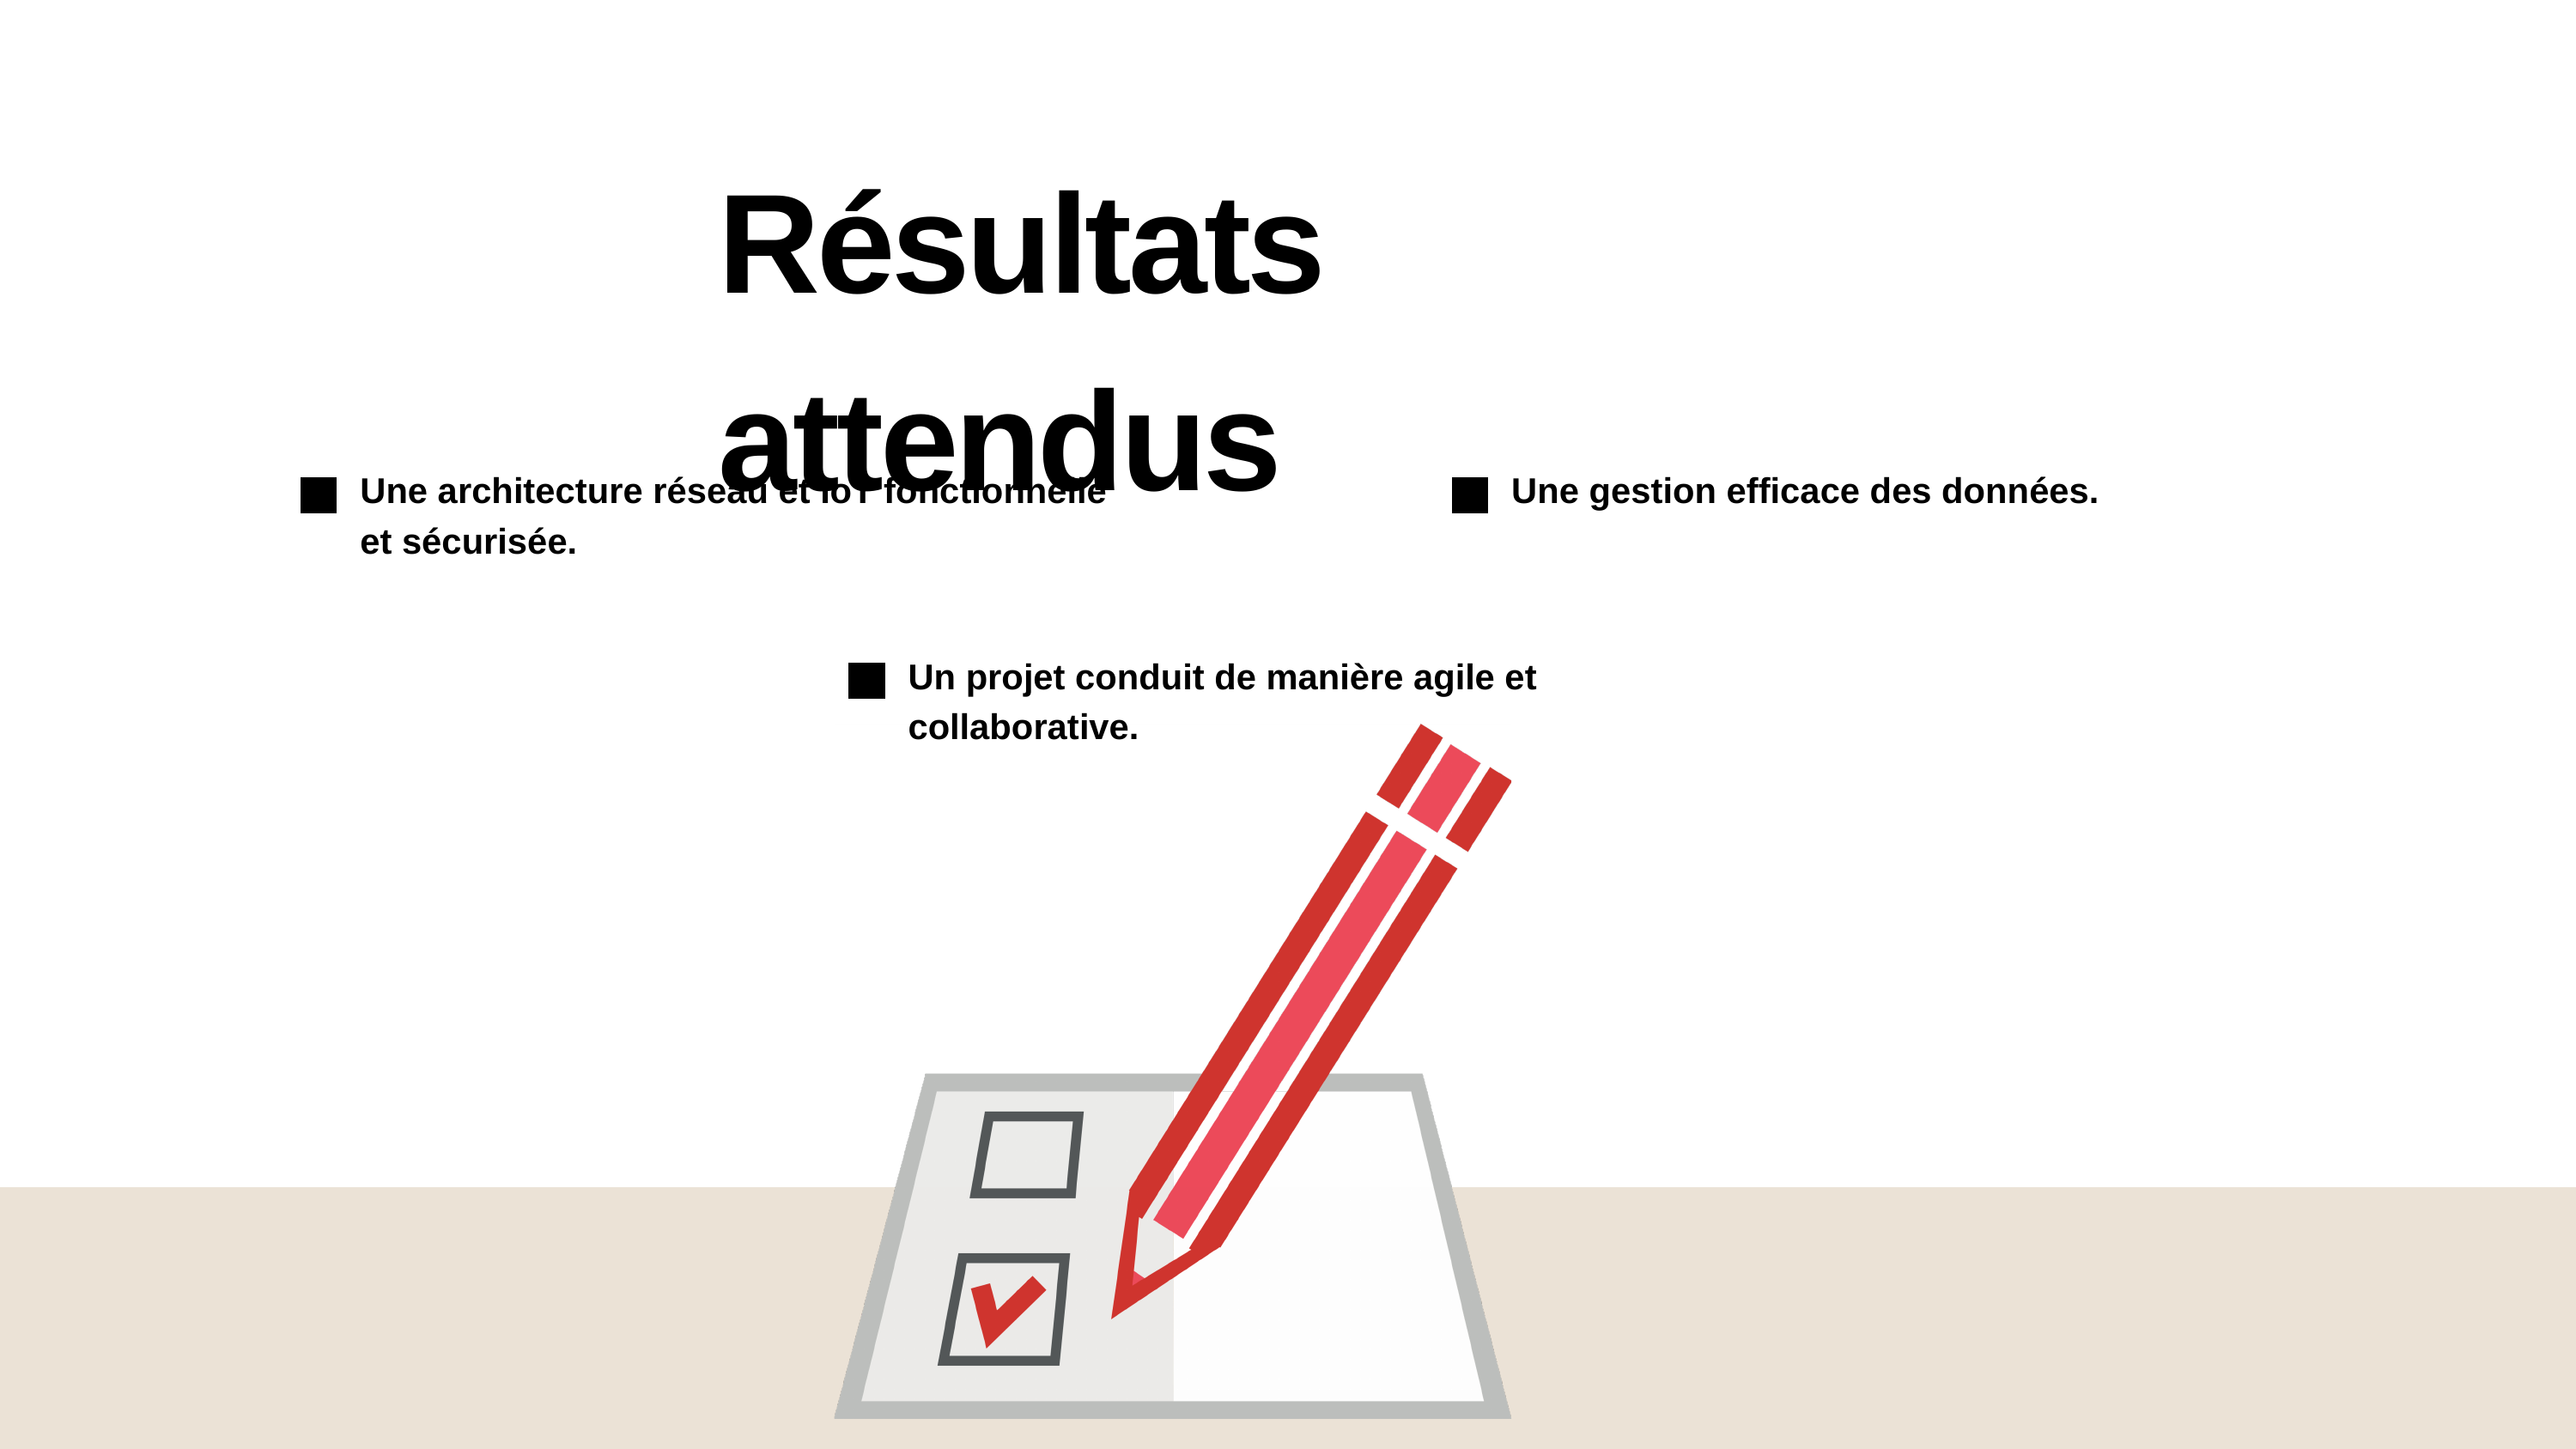

Résultats attendus
Une architecture réseau et IoT fonctionnelle et sécurisée.
Une gestion efficace des données.

Un projet conduit de manière agile et collaborative.